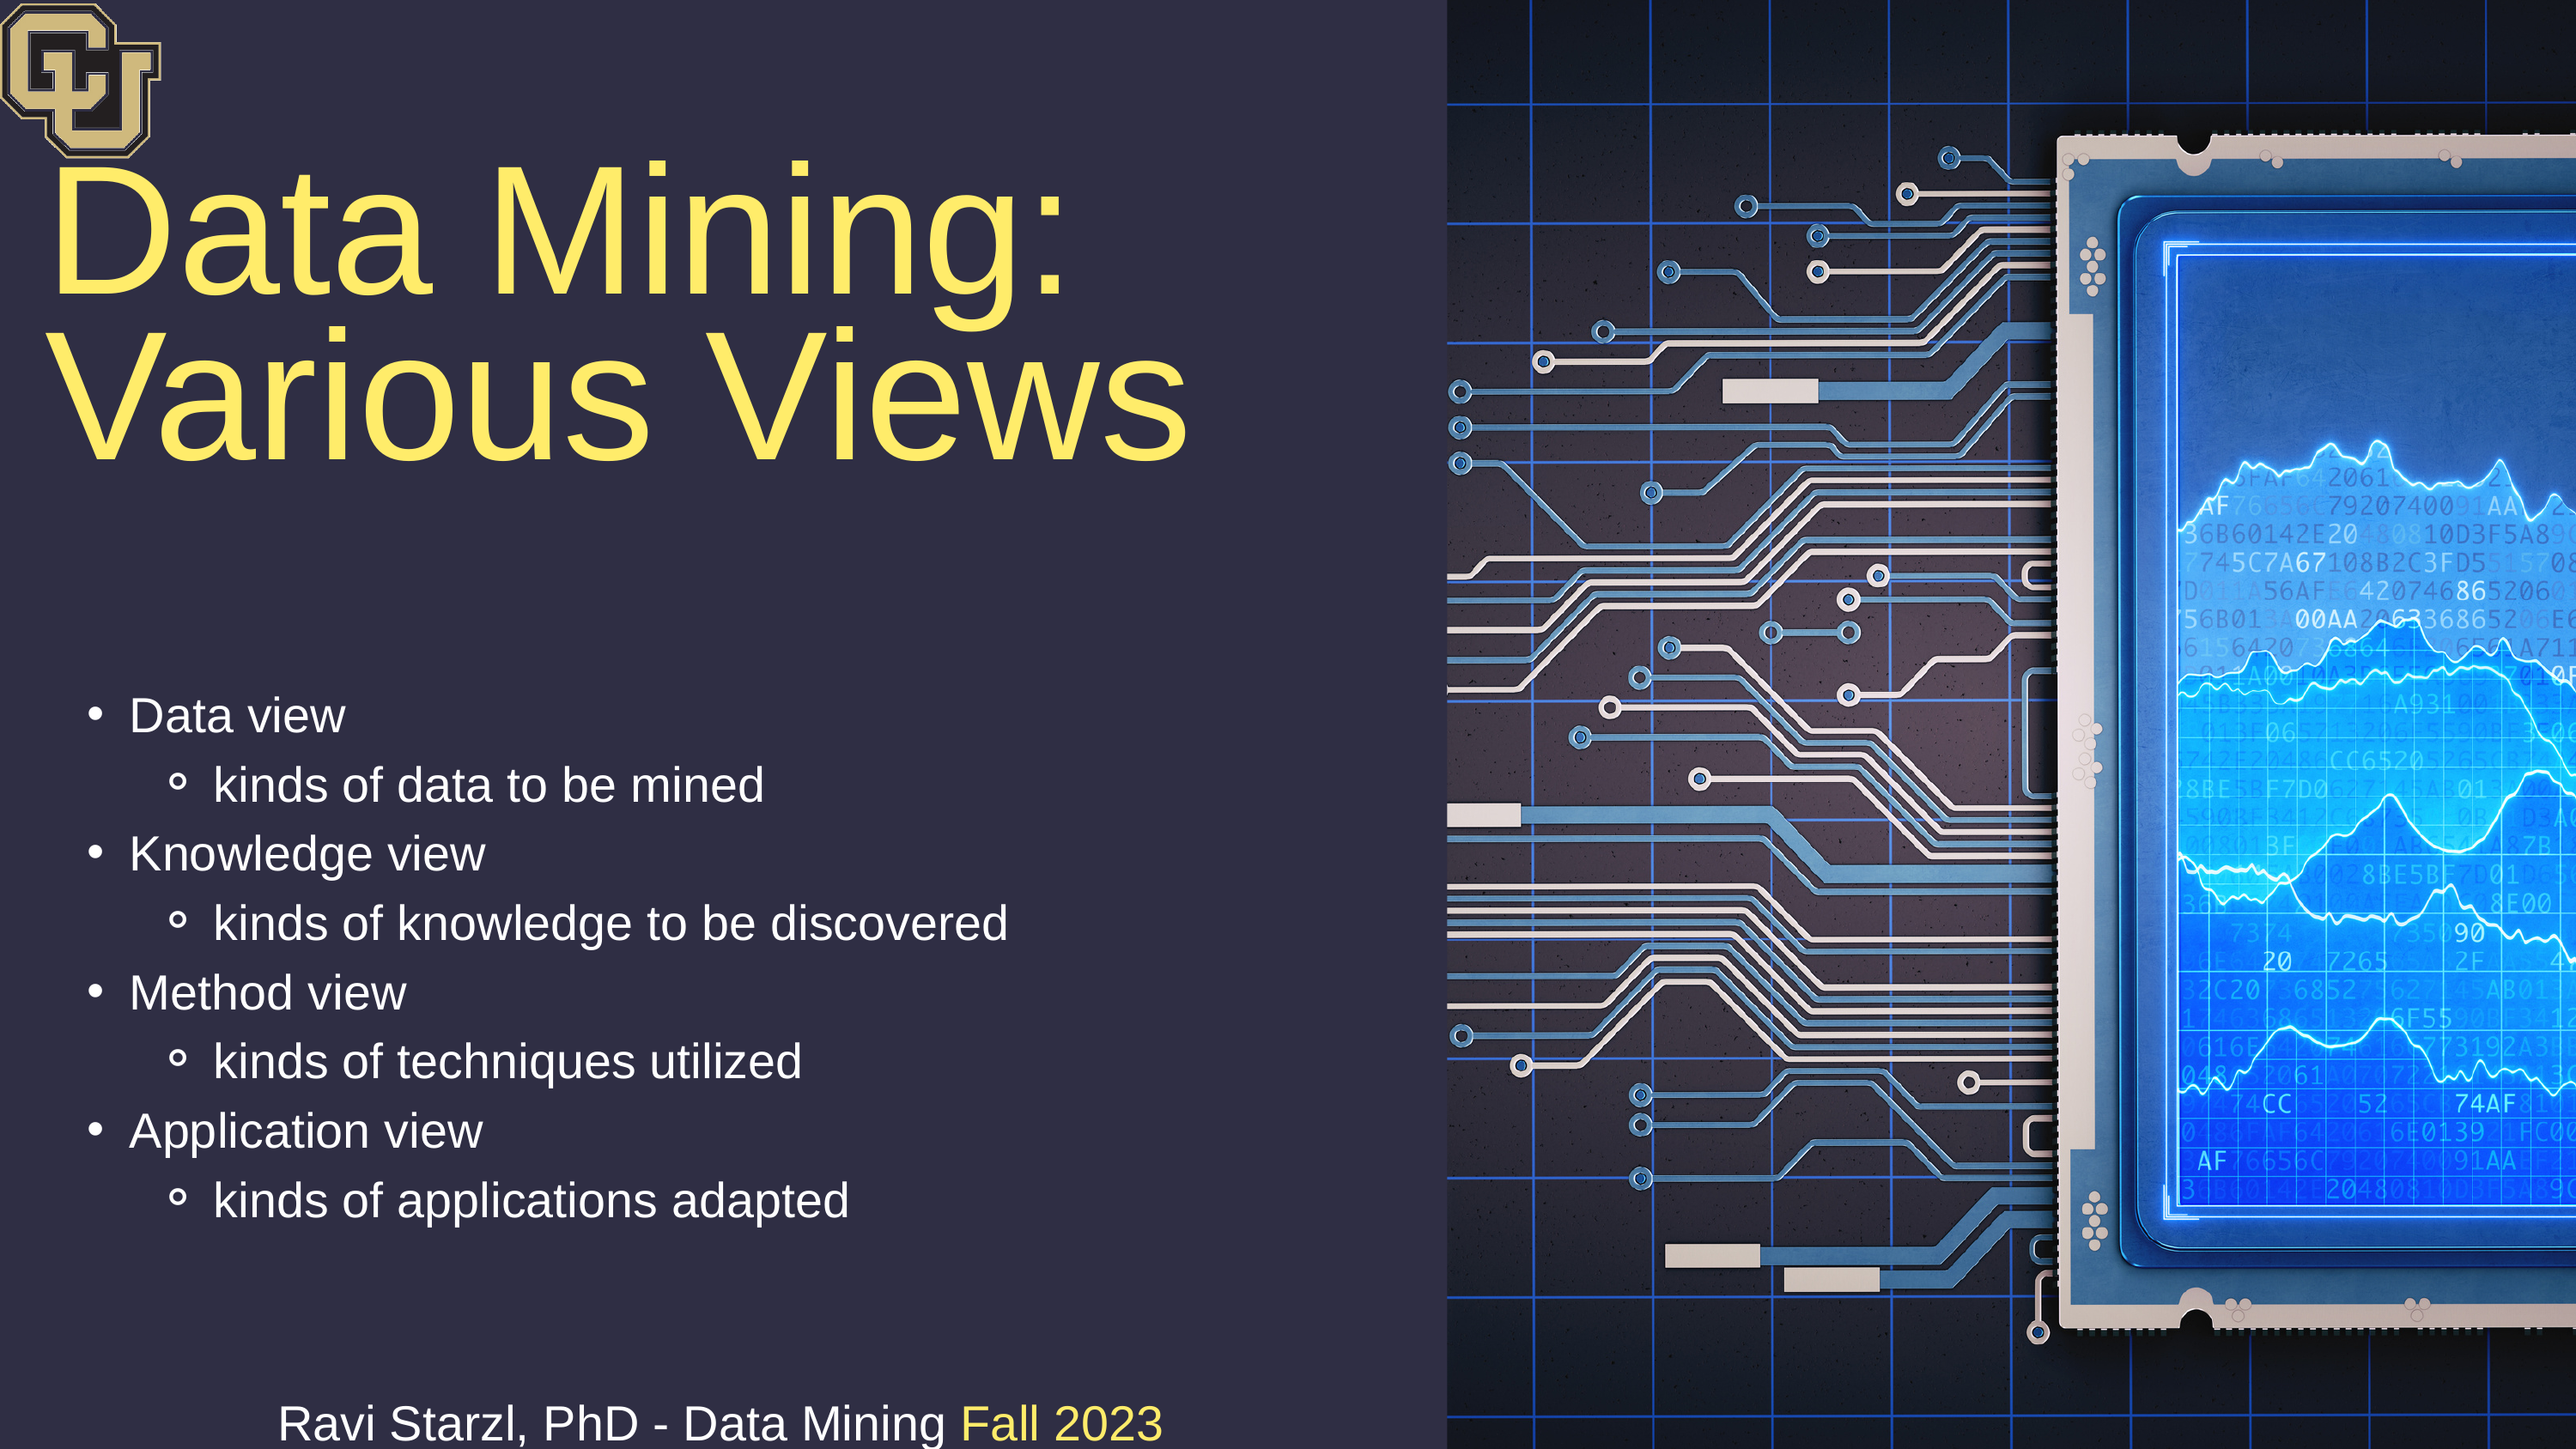

Data Mining: Various Views
Data view
kinds of data to be mined
Knowledge view
kinds of knowledge to be discovered
Method view
kinds of techniques utilized
Application view
kinds of applications adapted
Ravi Starzl, PhD - Data Mining Fall 2023